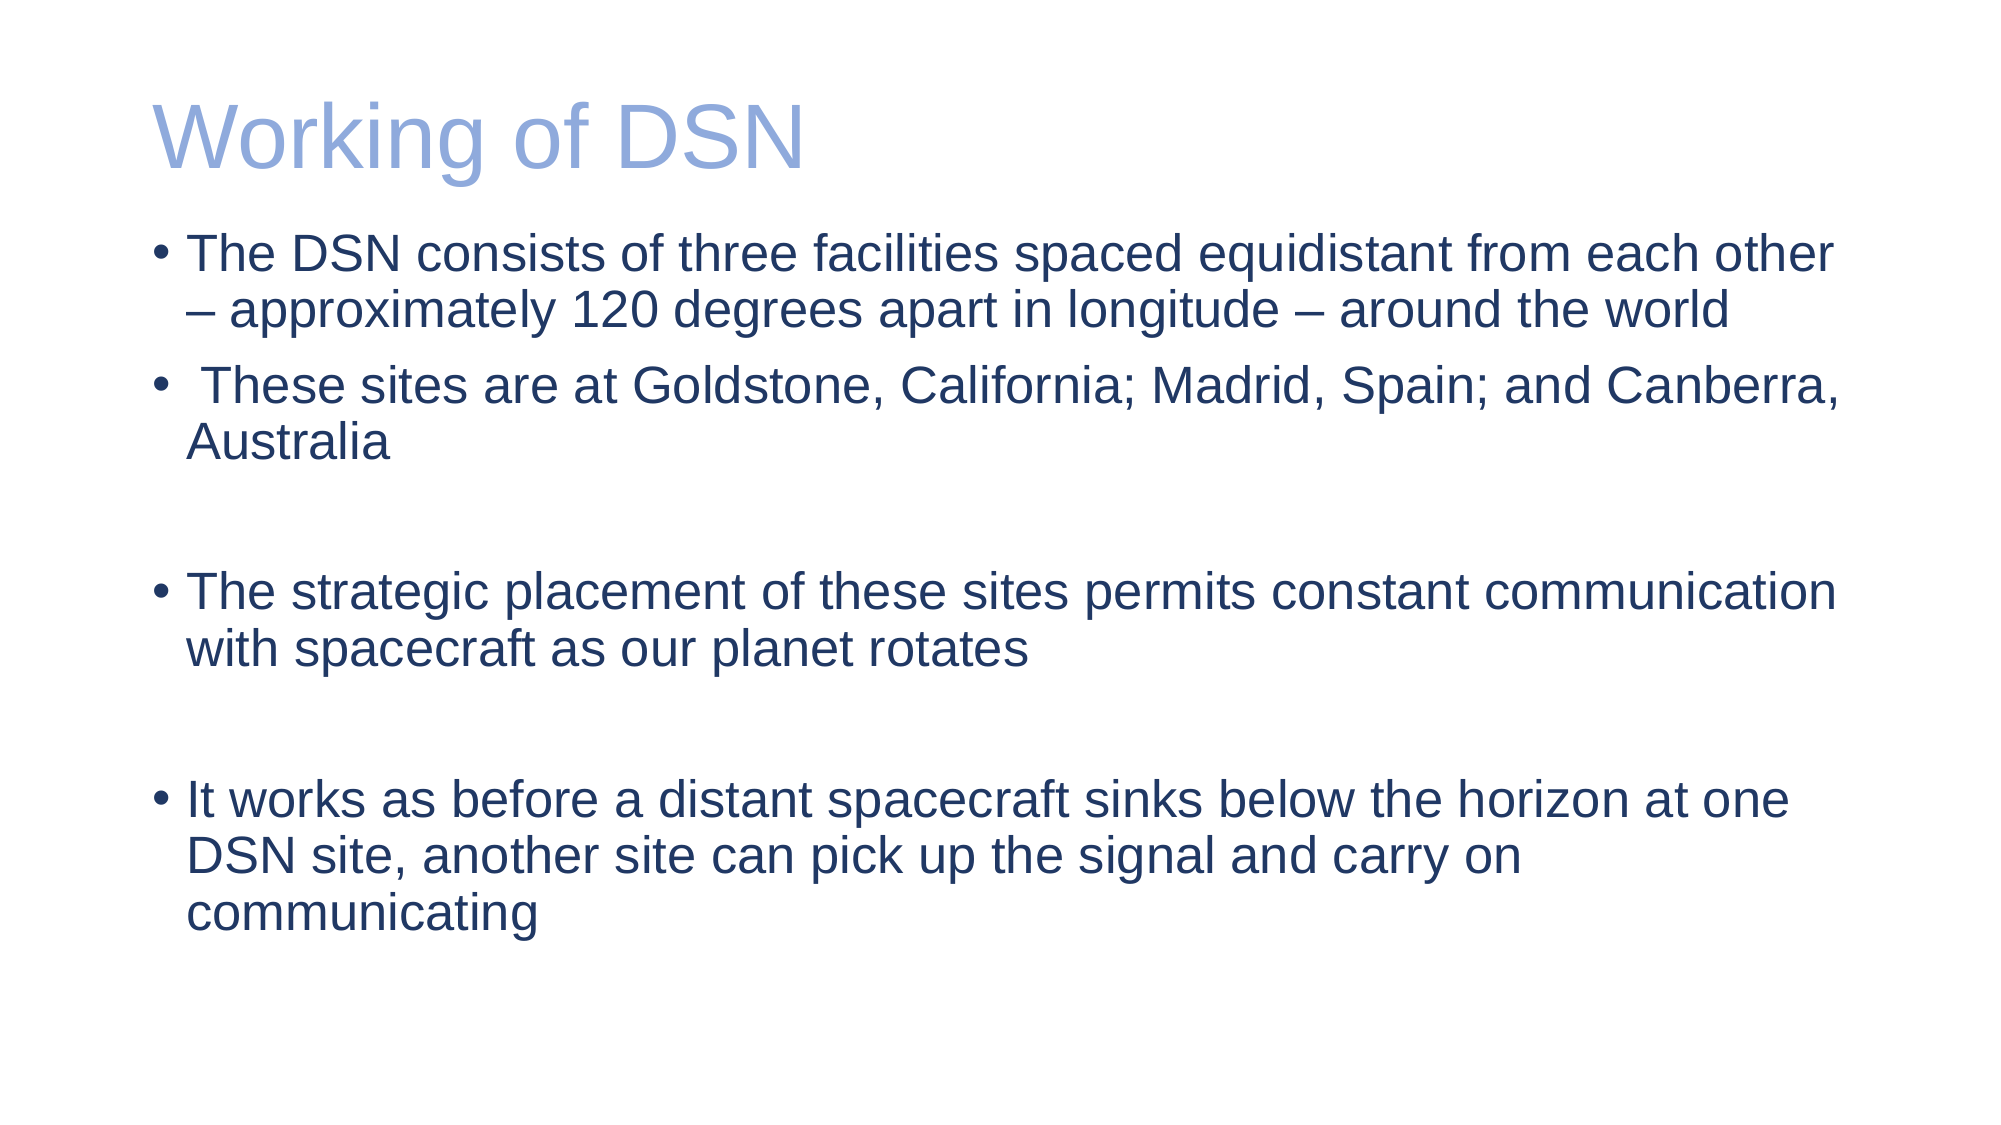

# Working of DSN
The DSN consists of three facilities spaced equidistant from each other – approximately 120 degrees apart in longitude – around the world
 These sites are at Goldstone, California; Madrid, Spain; and Canberra, Australia

The strategic placement of these sites permits constant communication with spacecraft as our planet rotates

It works as before a distant spacecraft sinks below the horizon at one DSN site, another site can pick up the signal and carry on communicating